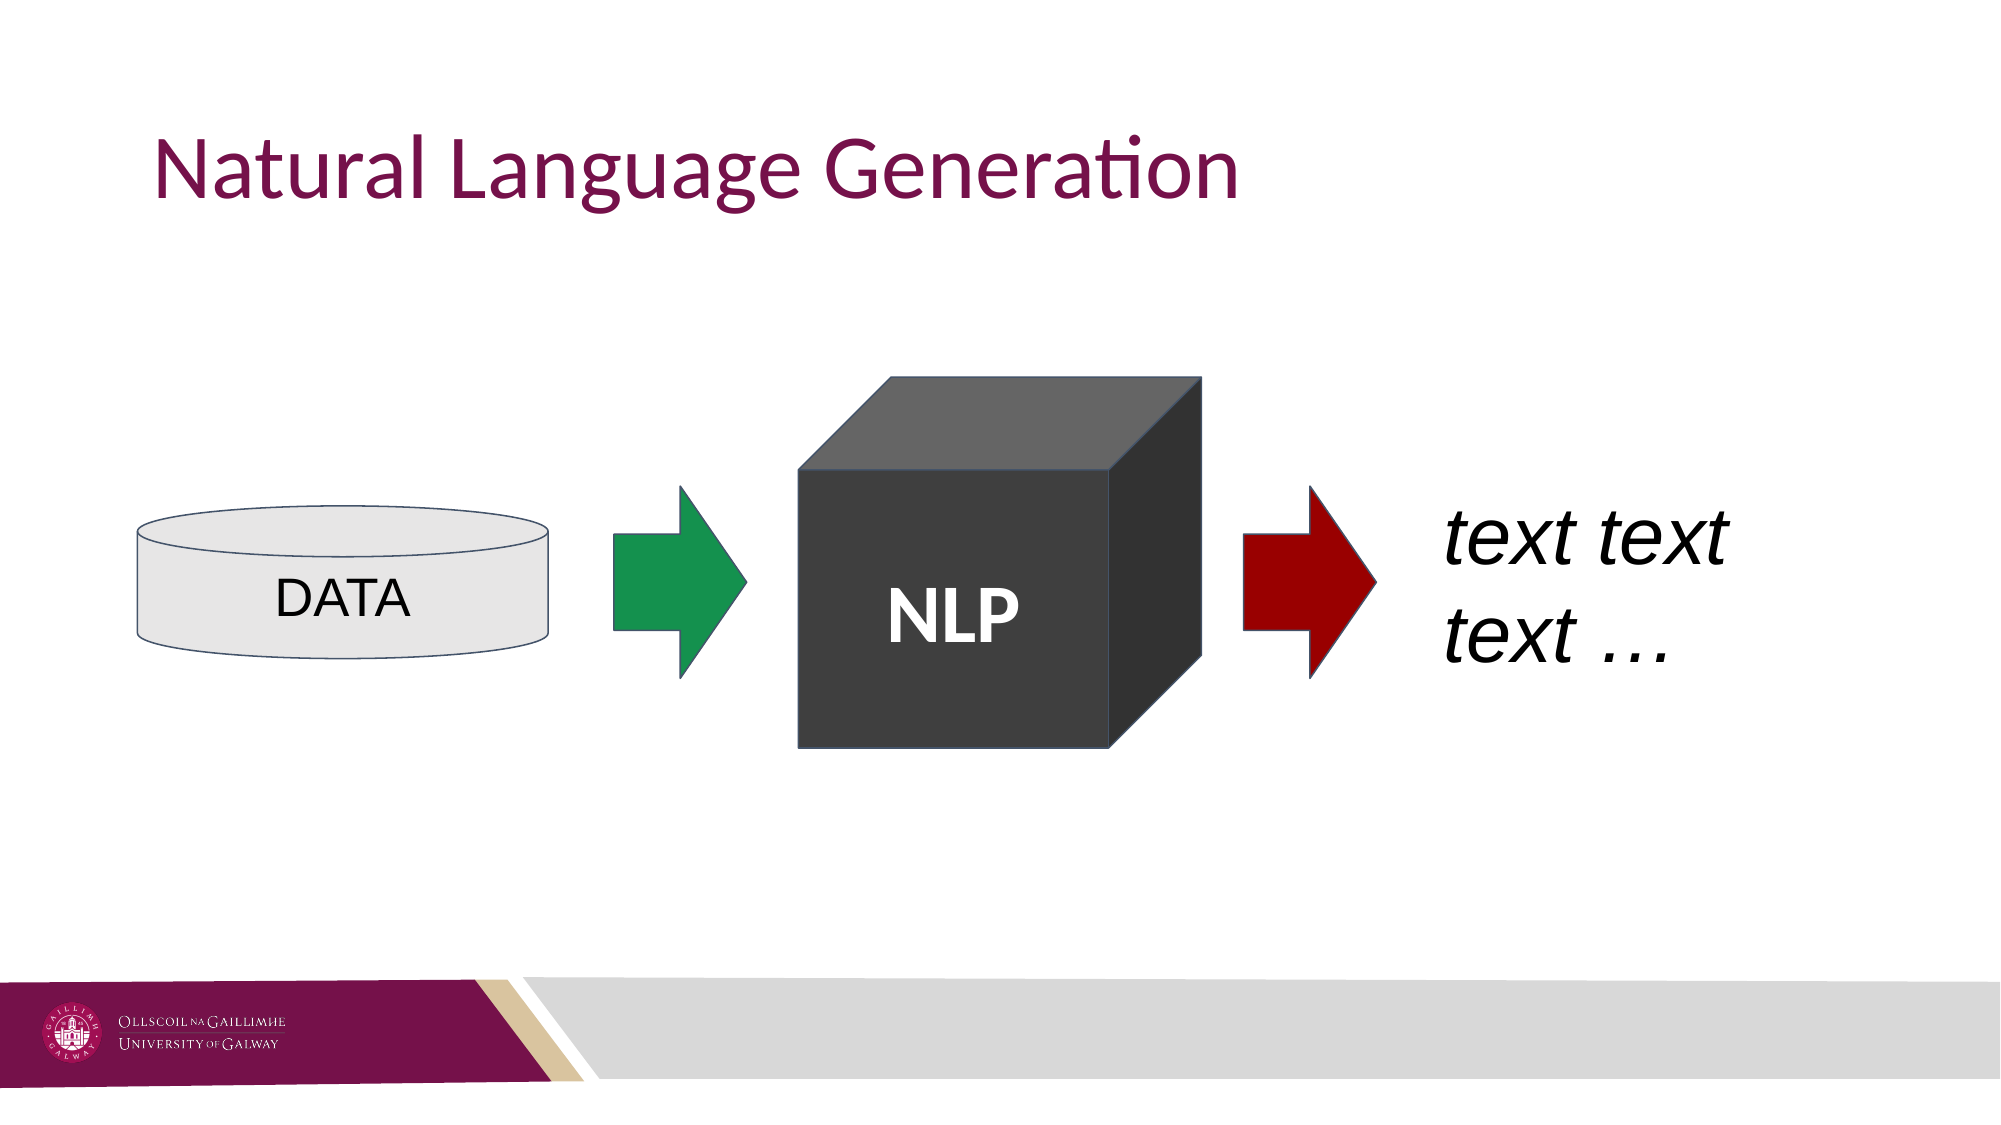

# Natural Language Generation
NLP
text text text …

DATA